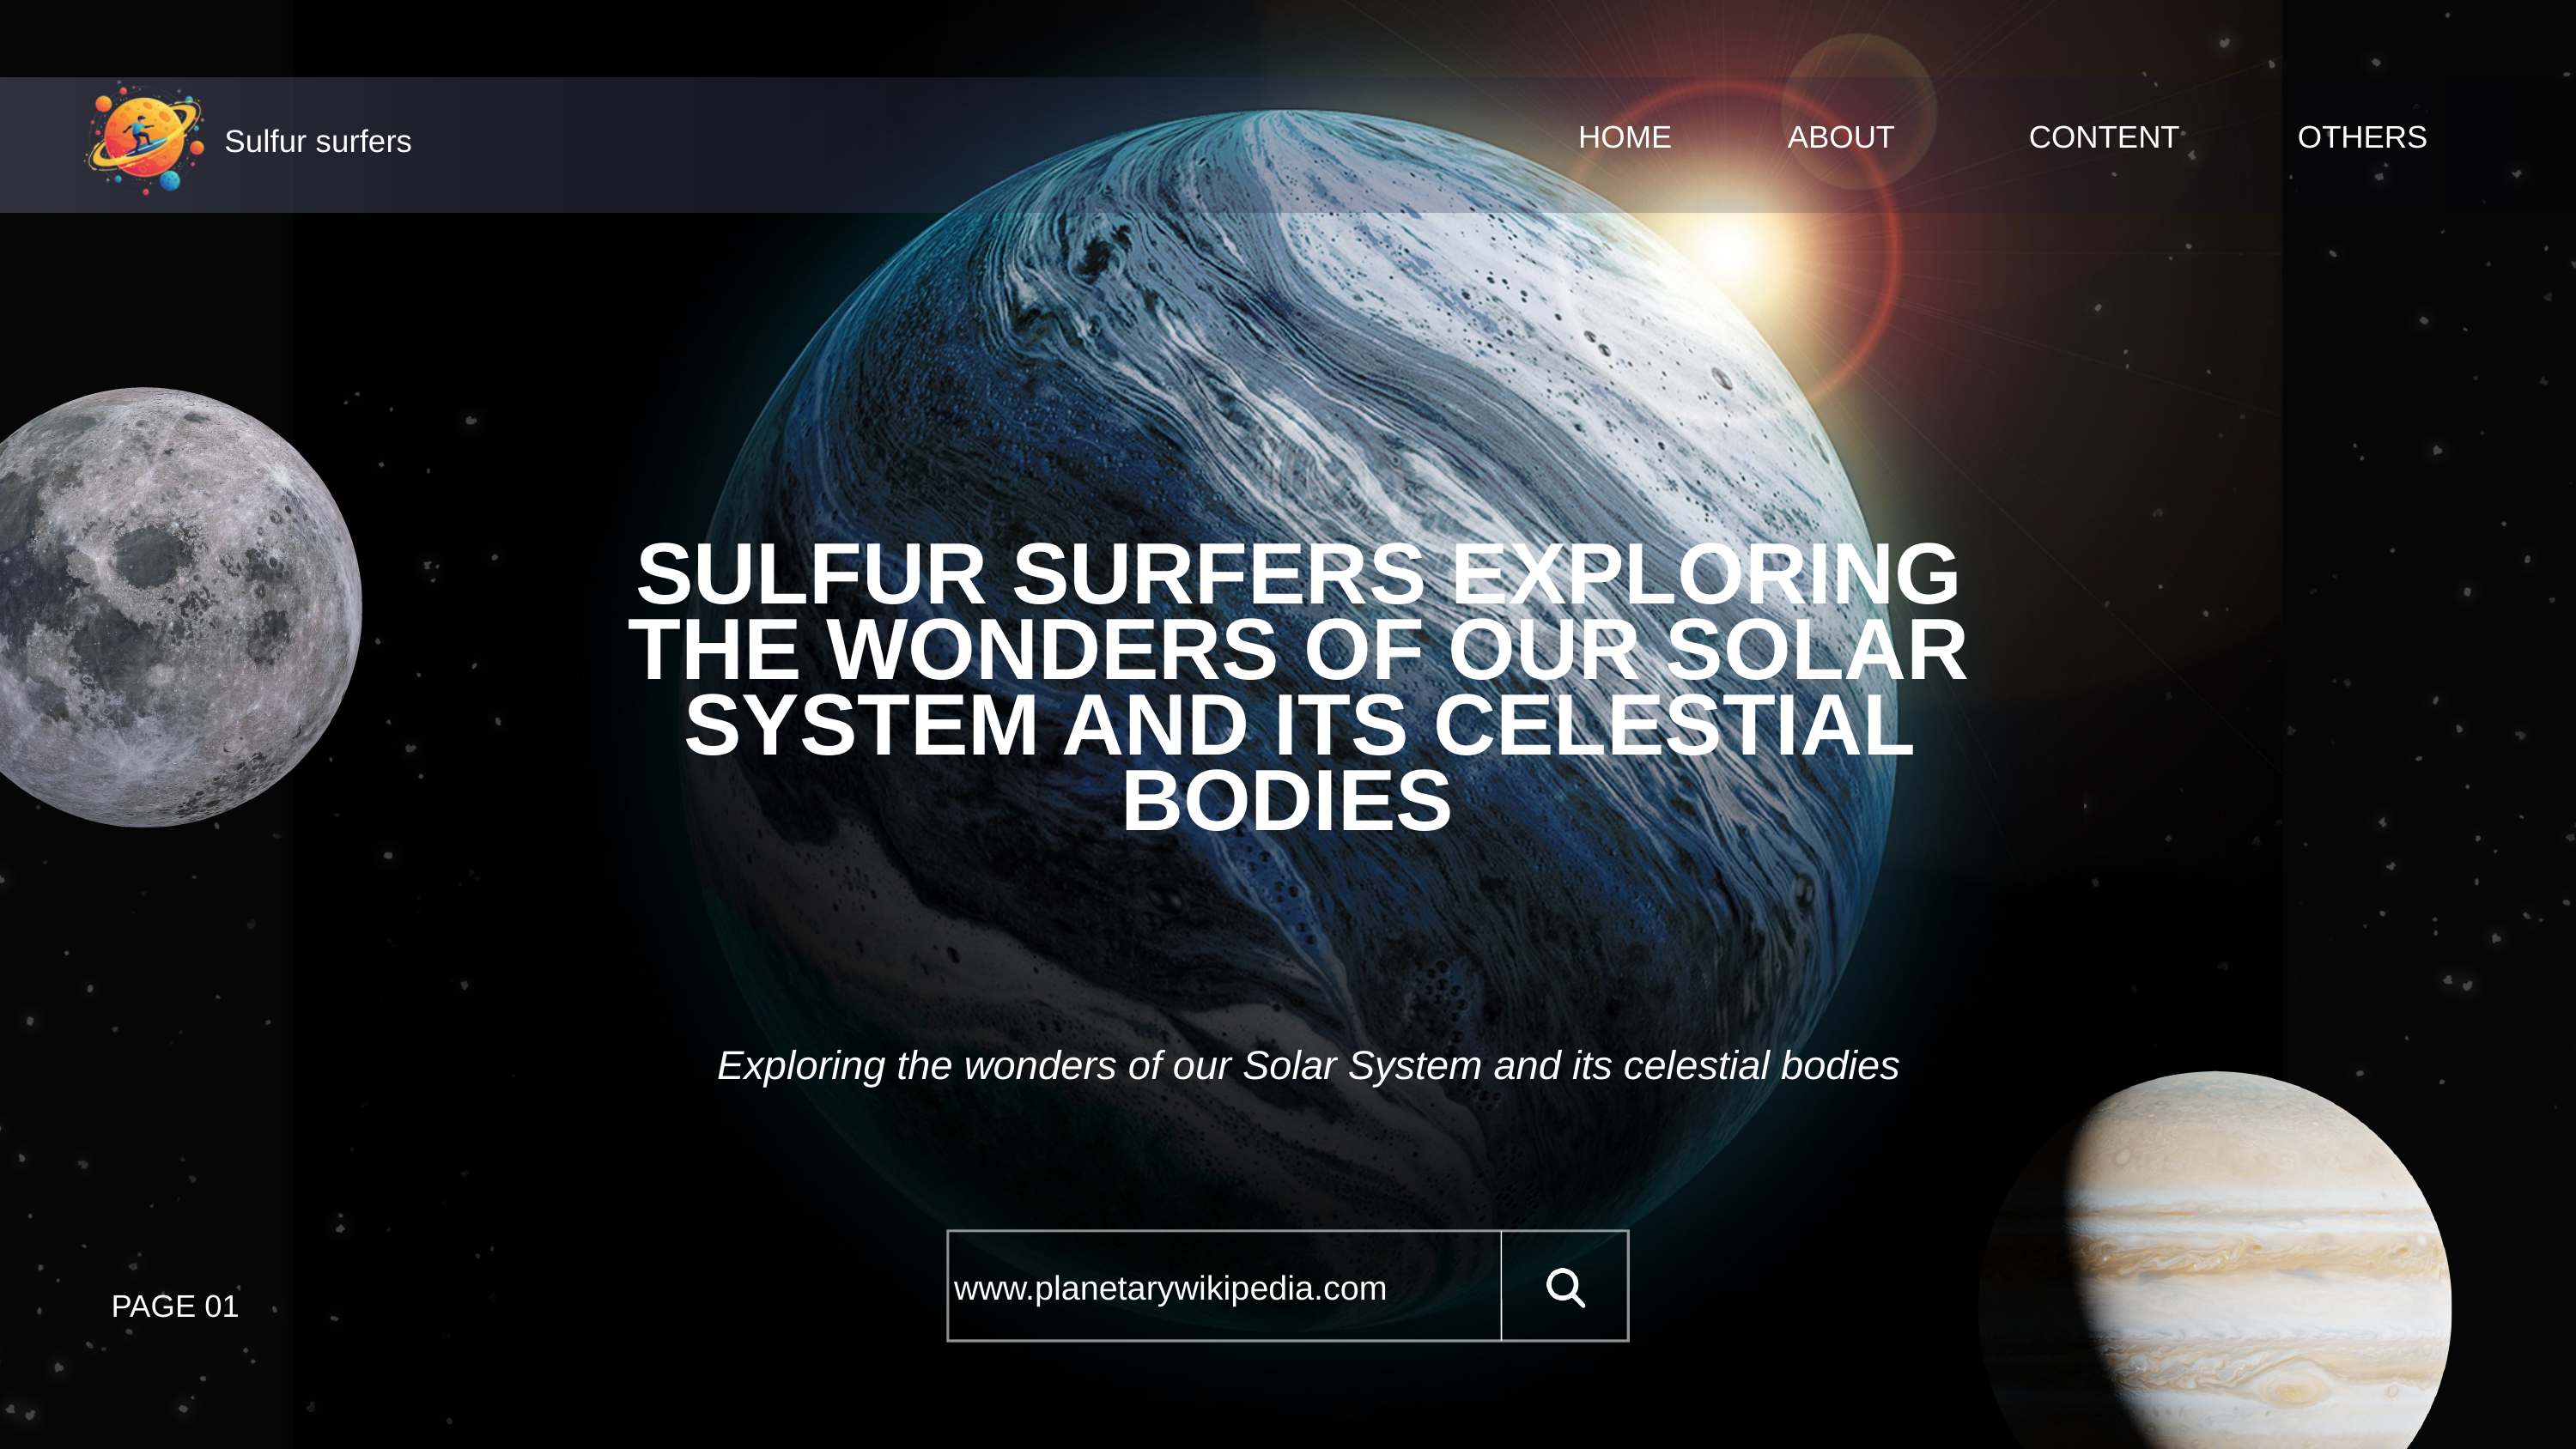

HOME
ABOUT
CONTENT
OTHERS
Sulfur surfers

SULFUR SURFERS EXPLORING THE WONDERS OF OUR SOLAR SYSTEM AND ITS CELESTIAL BODIES

Exploring the wonders of our Solar System and its celestial bodies

www.planetarywikipedia.com

PAGE 01